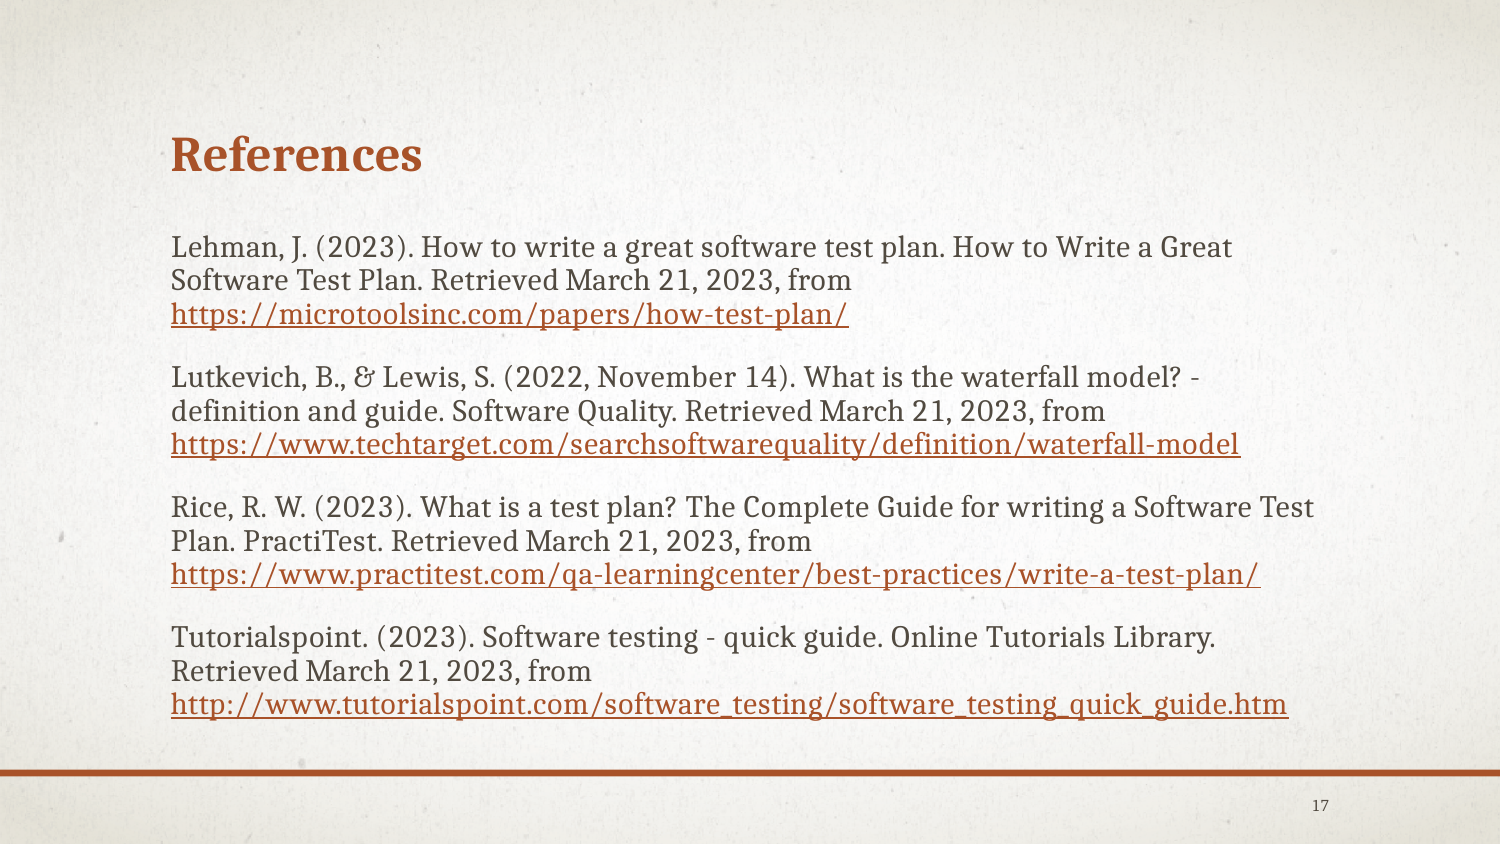

# References
Lehman, J. (2023). How to write a great software test plan. How to Write a Great Software Test Plan. Retrieved March 21, 2023, from https://microtoolsinc.com/papers/how-test-plan/
Lutkevich, B., & Lewis, S. (2022, November 14). What is the waterfall model? - definition and guide. Software Quality. Retrieved March 21, 2023, from https://www.techtarget.com/searchsoftwarequality/definition/waterfall-model
Rice, R. W. (2023). What is a test plan? The Complete Guide for writing a Software Test Plan. PractiTest. Retrieved March 21, 2023, from https://www.practitest.com/qa-learningcenter/best-practices/write-a-test-plan/
Tutorialspoint. (2023). Software testing - quick guide. Online Tutorials Library. Retrieved March 21, 2023, from http://www.tutorialspoint.com/software_testing/software_testing_quick_guide.htm
17